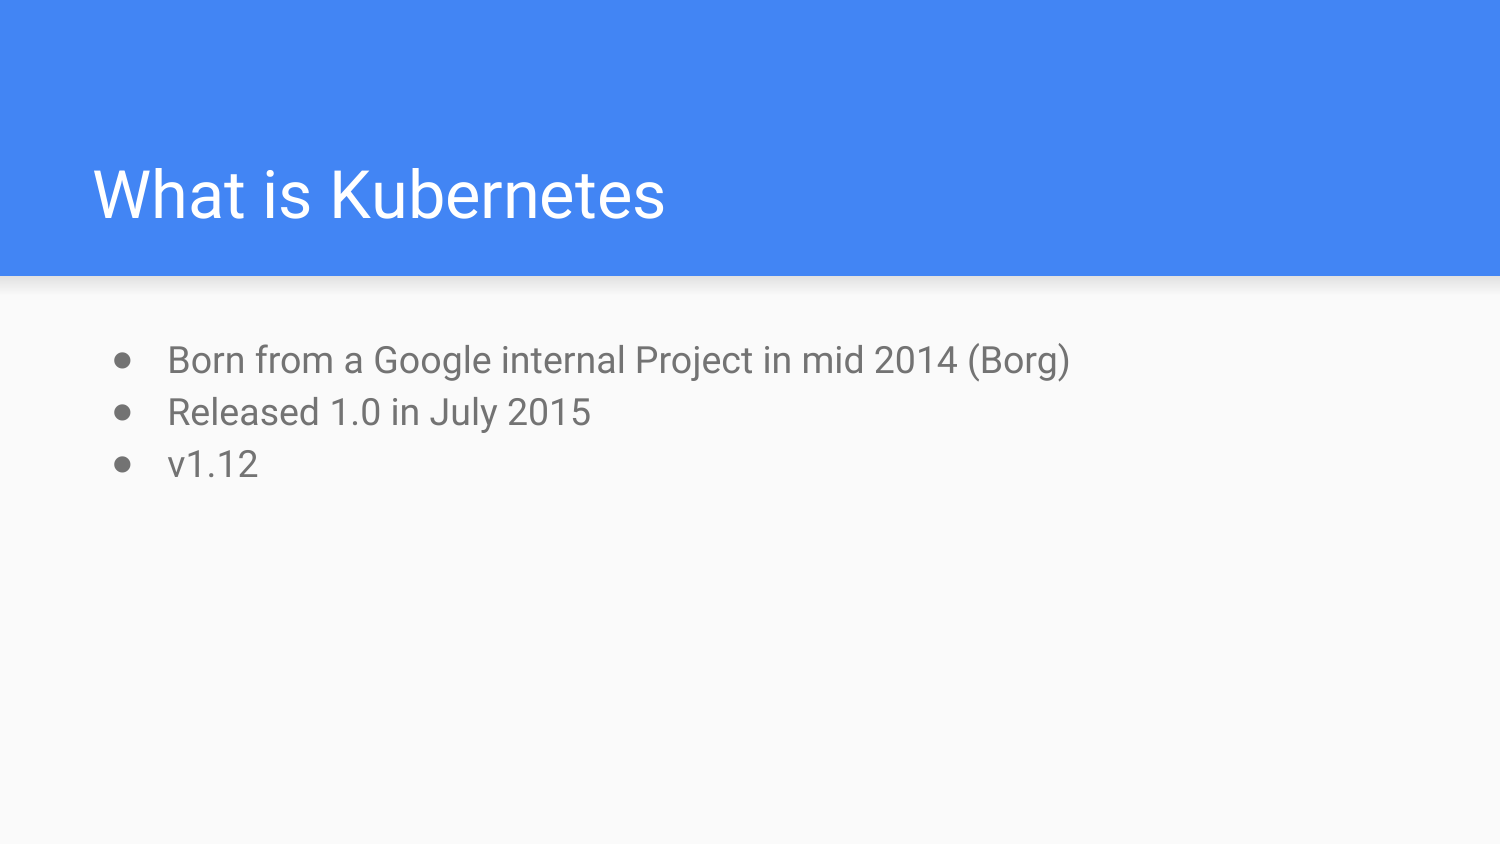

# What is Kubernetes
Born from a Google internal Project in mid 2014 (Borg)
Released 1.0 in July 2015
v1.12